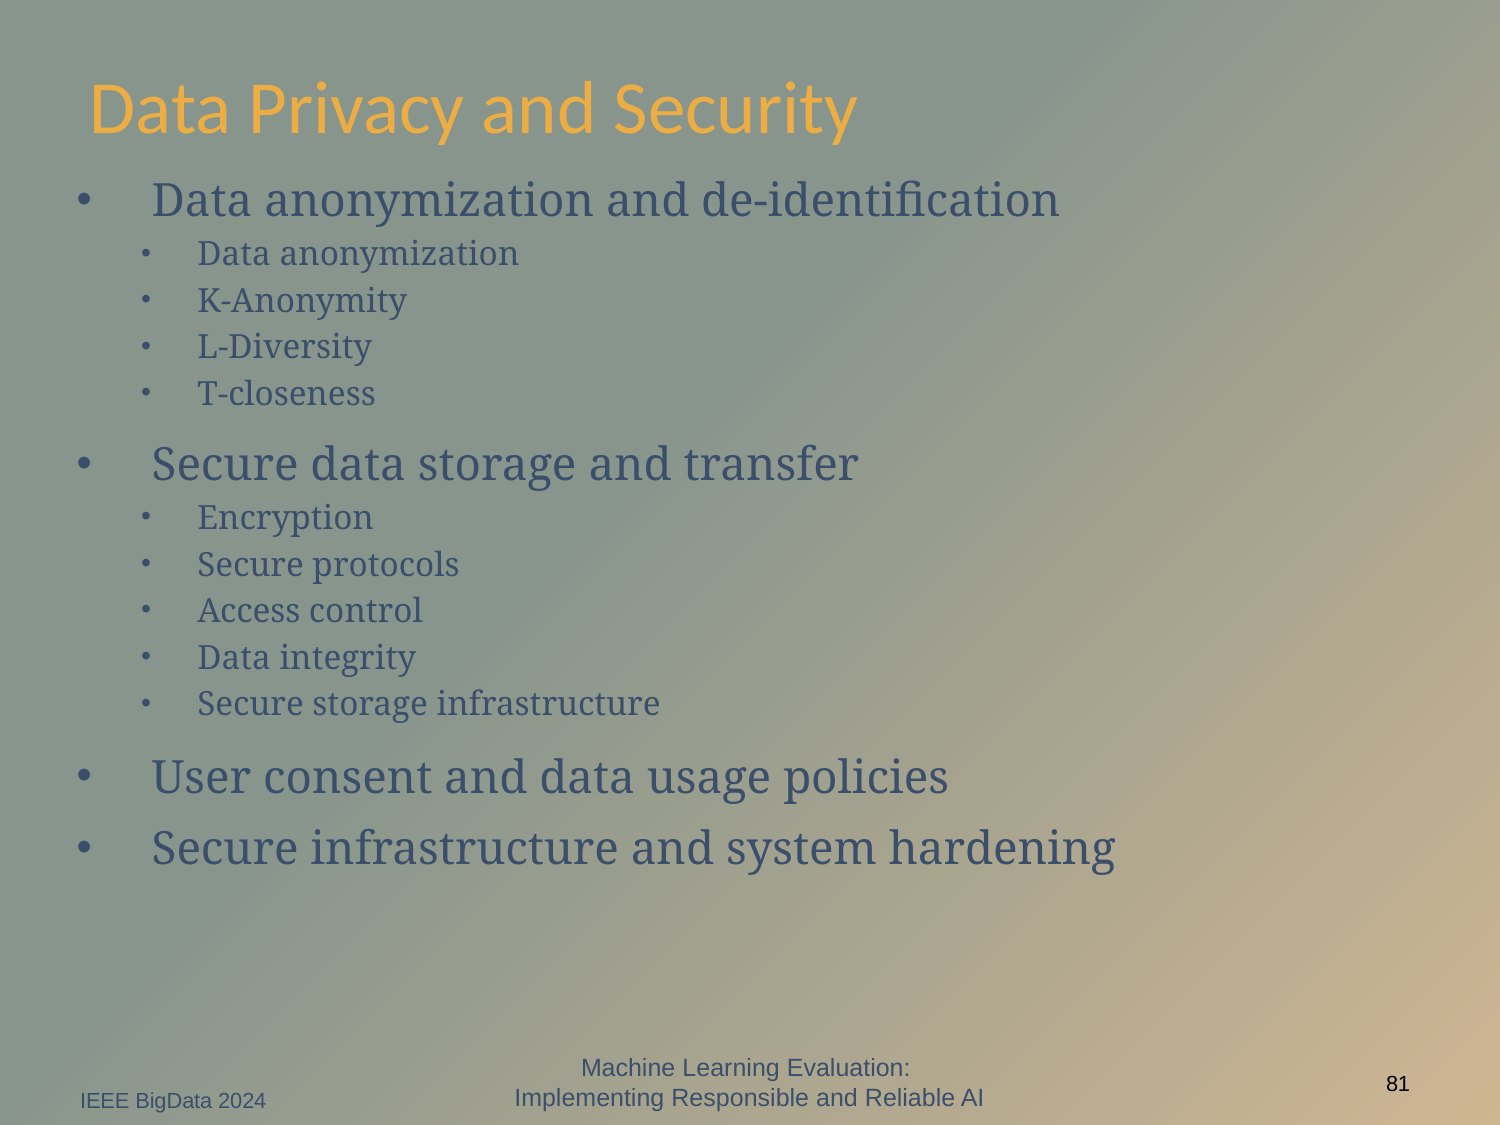

# Data Privacy and Security
Data anonymization and de-identification
Data anonymization
K-Anonymity
L-Diversity
T-closeness

Secure data storage and transfer
Encryption
Secure protocols
Access control
Data integrity
Secure storage infrastructure

User consent and data usage policies

Secure infrastructure and system hardening

Machine Learning Evaluation:
Implementing Responsible and Reliable AI
IEEE BigData 2024
81